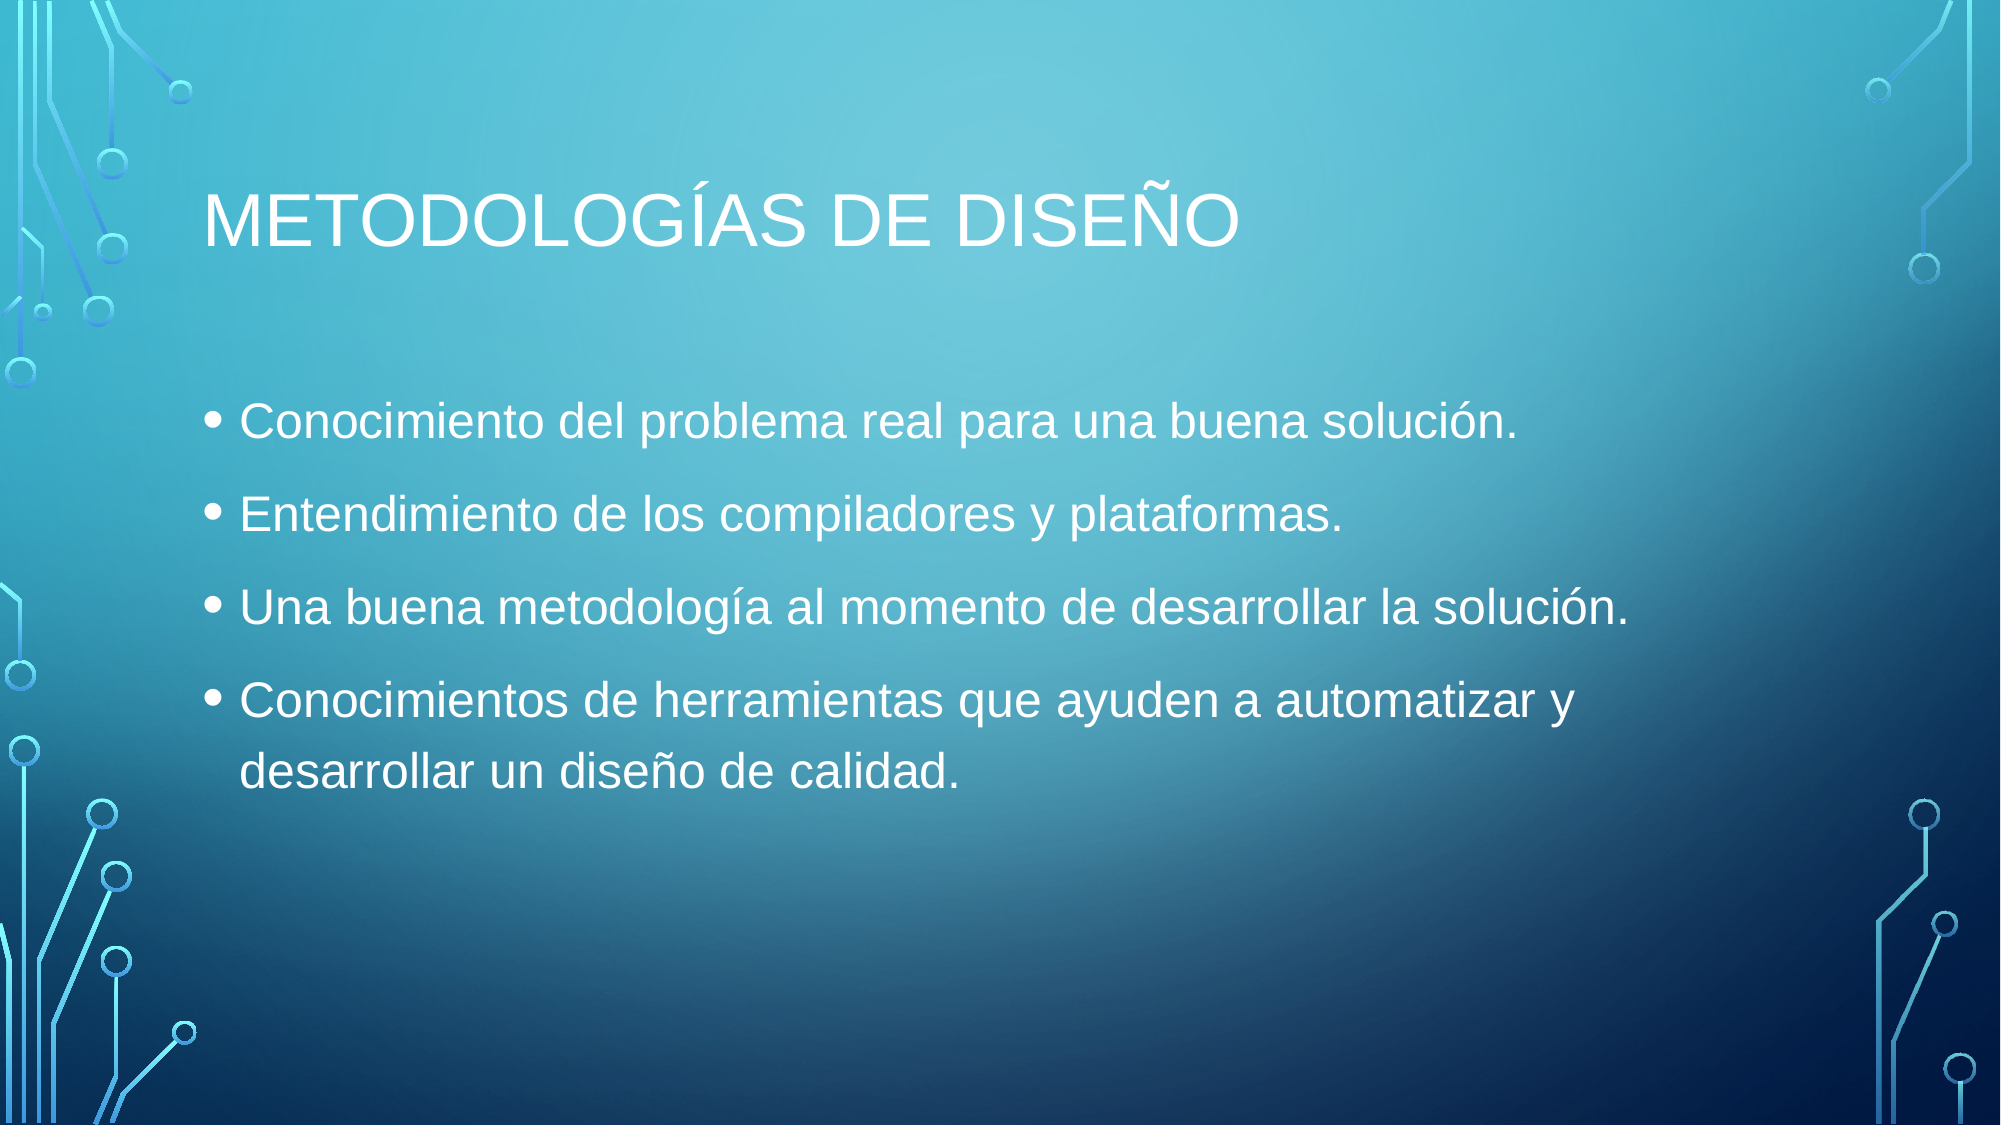

# Metodologías de Diseño
Conocimiento del problema real para una buena solución.
Entendimiento de los compiladores y plataformas.
Una buena metodología al momento de desarrollar la solución.
Conocimientos de herramientas que ayuden a automatizar y desarrollar un diseño de calidad.